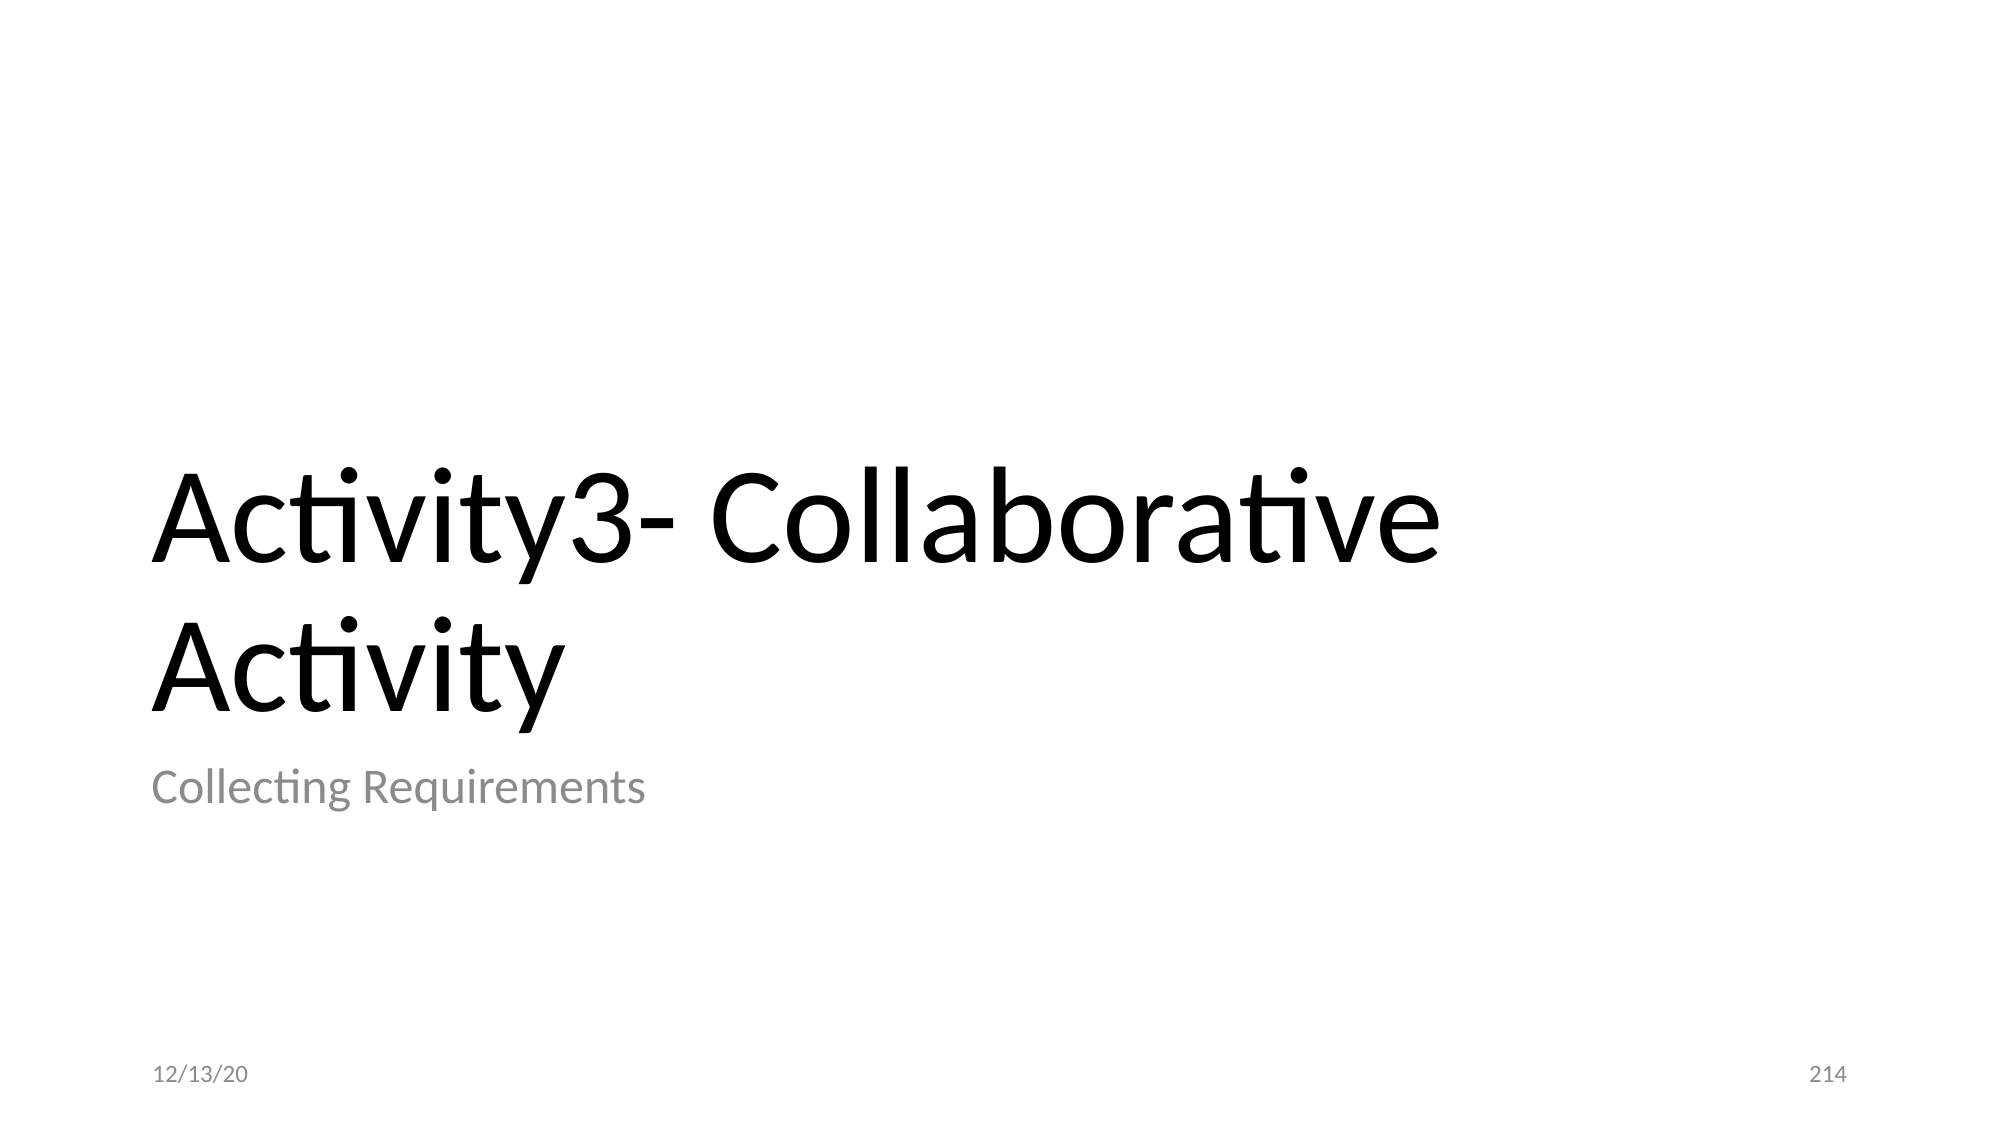

# Activity3- Collaborative Activity
Collecting Requirements
12/13/20
214